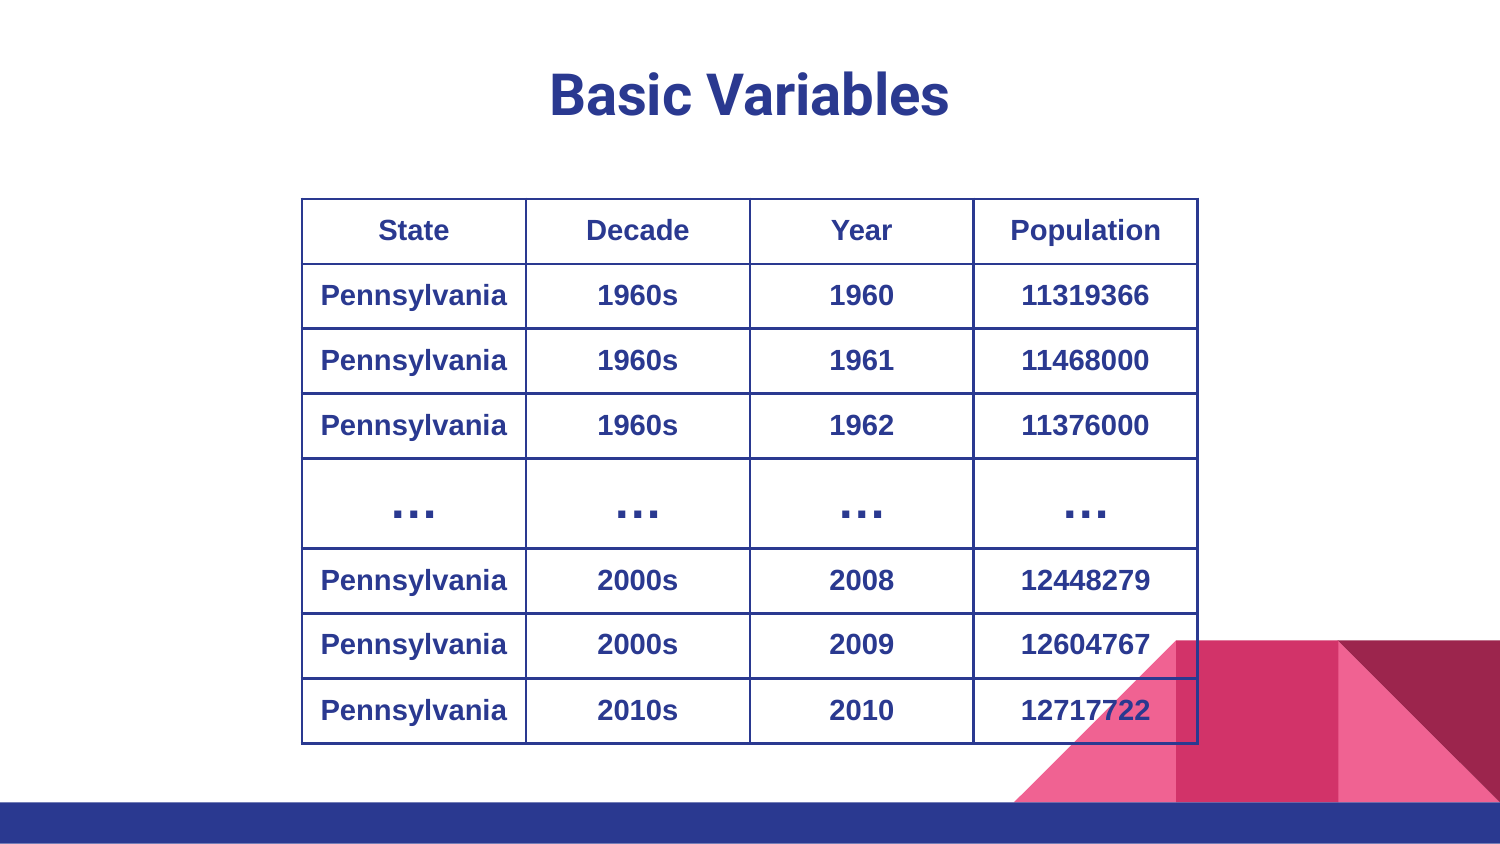

# Basic Variables
| State | Decade | Year | Population |
| --- | --- | --- | --- |
| Pennsylvania | 1960s | 1960 | 11319366 |
| Pennsylvania | 1960s | 1961 | 11468000 |
| Pennsylvania | 1960s | 1962 | 11376000 |
| … | … | … | … |
| Pennsylvania | 2000s | 2008 | 12448279 |
| Pennsylvania | 2000s | 2009 | 12604767 |
| Pennsylvania | 2010s | 2010 | 12717722 |